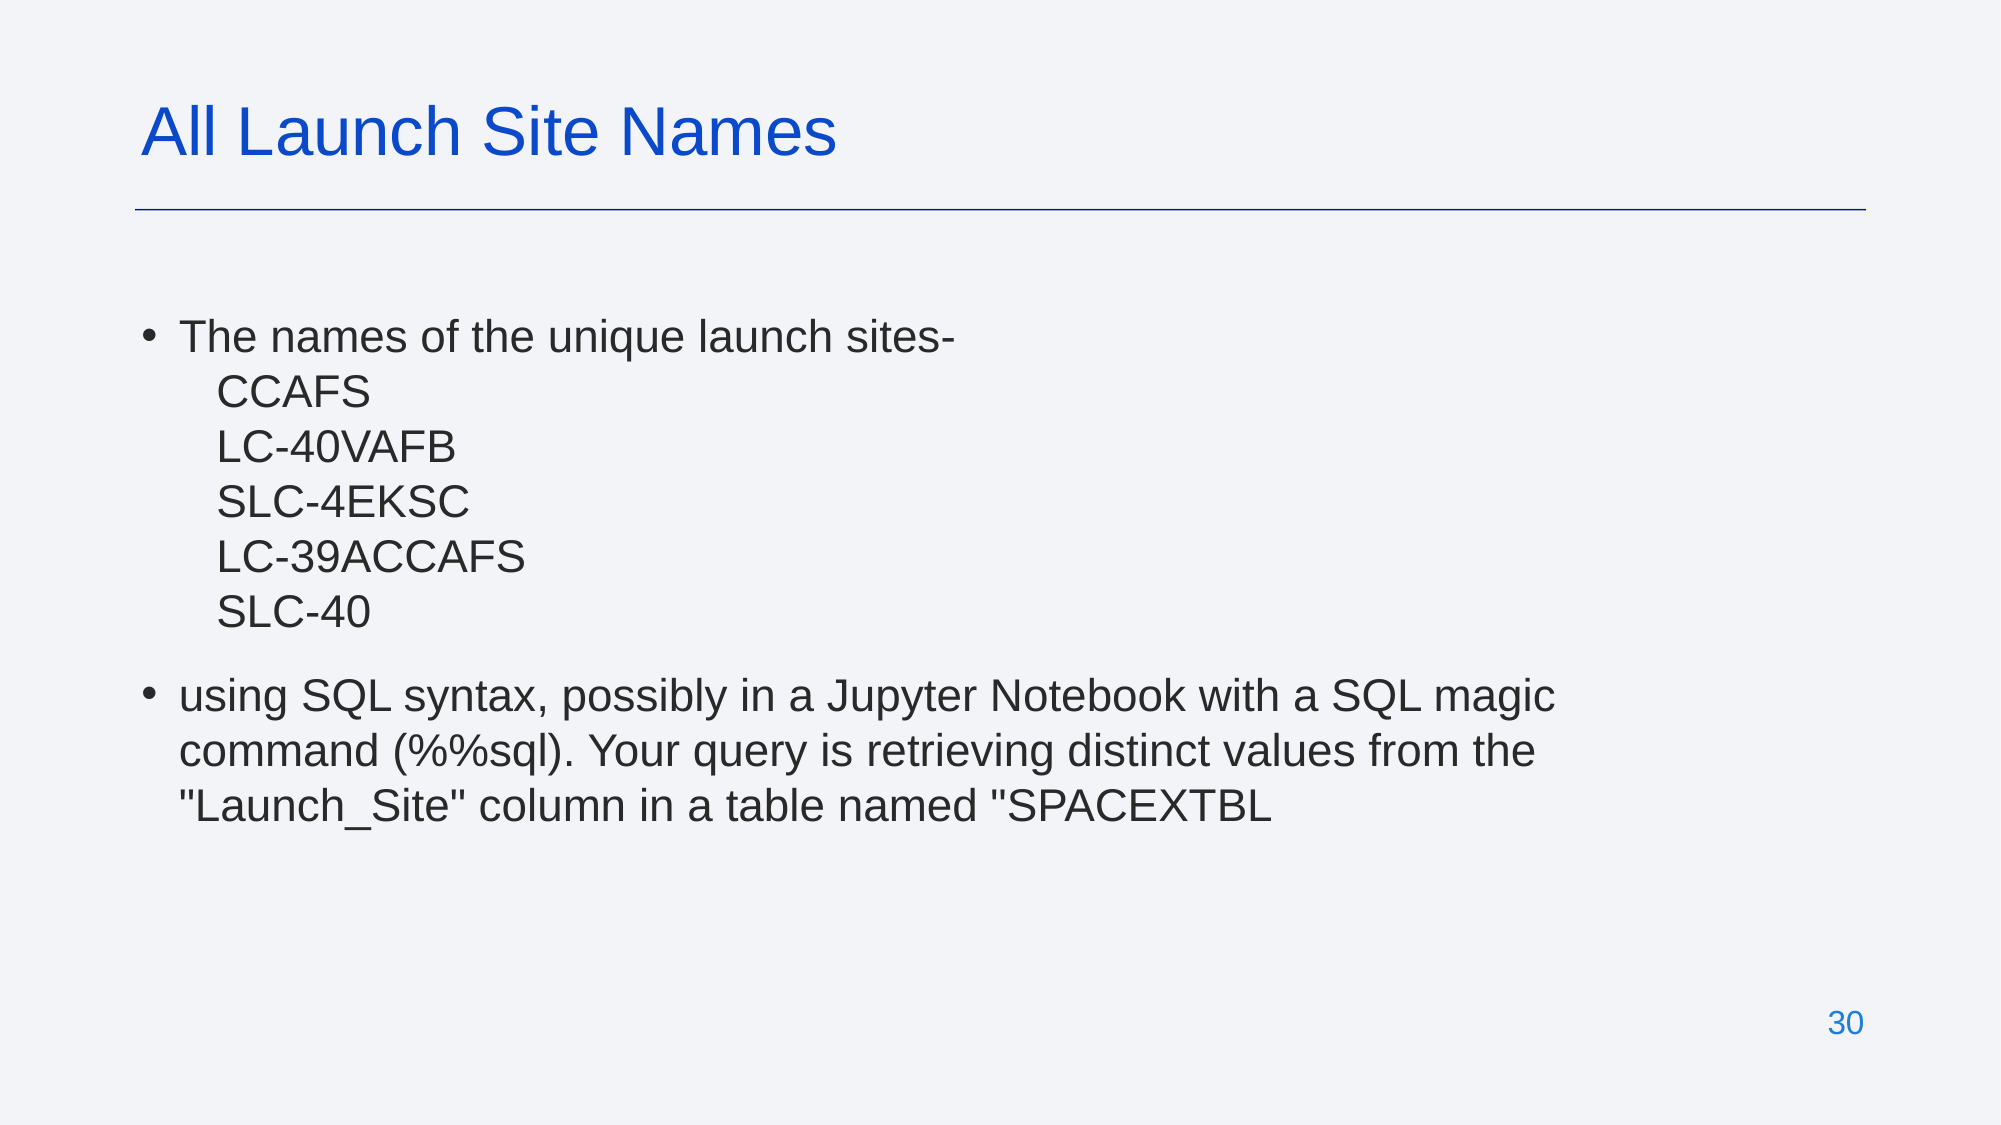

All Launch Site Names
The names of the unique launch sites-
CCAFS
LC-40VAFB
SLC-4EKSC
LC-39ACCAFS
SLC-40
using SQL syntax, possibly in a Jupyter Notebook with a SQL magic command (%%sql). Your query is retrieving distinct values from the "Launch_Site" column in a table named "SPACEXTBL
30